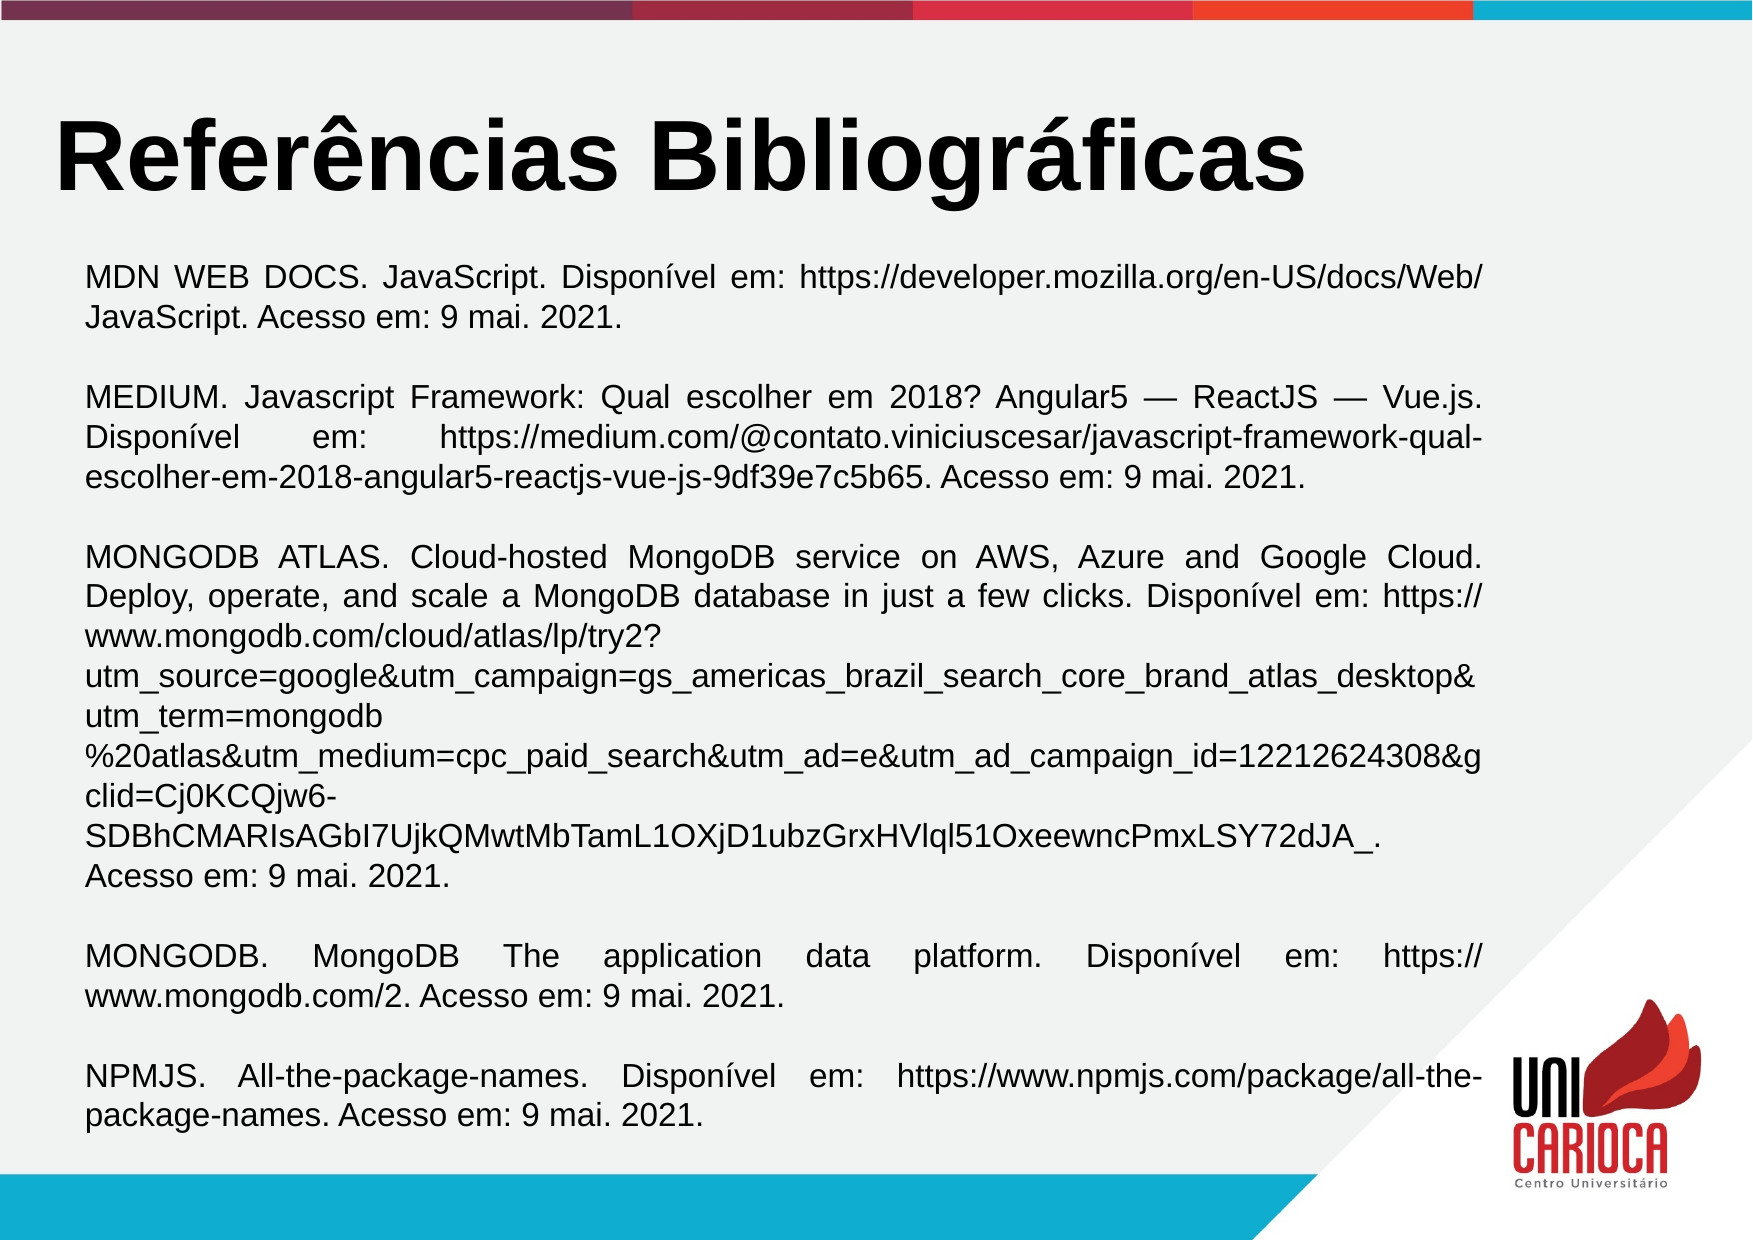

Referências Bibliográficas
MDN WEB DOCS. JavaScript. Disponível em: https://developer.mozilla.org/en-US/docs/Web/JavaScript. Acesso em: 9 mai. 2021.

MEDIUM. Javascript Framework: Qual escolher em 2018? Angular5 — ReactJS — Vue.js. Disponível em: https://medium.com/@contato.viniciuscesar/javascript-framework-qual-escolher-em-2018-angular5-reactjs-vue-js-9df39e7c5b65. Acesso em: 9 mai. 2021.

MONGODB ATLAS. Cloud-hosted MongoDB service on AWS, Azure and Google Cloud. Deploy, operate, and scale a MongoDB database in just a few clicks. Disponível em: https://www.mongodb.com/cloud/atlas/lp/try2?utm_source=google&utm_campaign=gs_americas_brazil_search_core_brand_atlas_desktop&utm_term=mongodb%20atlas&utm_medium=cpc_paid_search&utm_ad=e&utm_ad_campaign_id=12212624308&gclid=Cj0KCQjw6-SDBhCMARIsAGbI7UjkQMwtMbTamL1OXjD1ubzGrxHVlql51OxeewncPmxLSY72dJA_. Acesso em: 9 mai. 2021.

MONGODB. MongoDB The application data platform. Disponível em: https://www.mongodb.com/2. Acesso em: 9 mai. 2021.

NPMJS. All-the-package-names. Disponível em: https://www.npmjs.com/package/all-the-package-names. Acesso em: 9 mai. 2021.